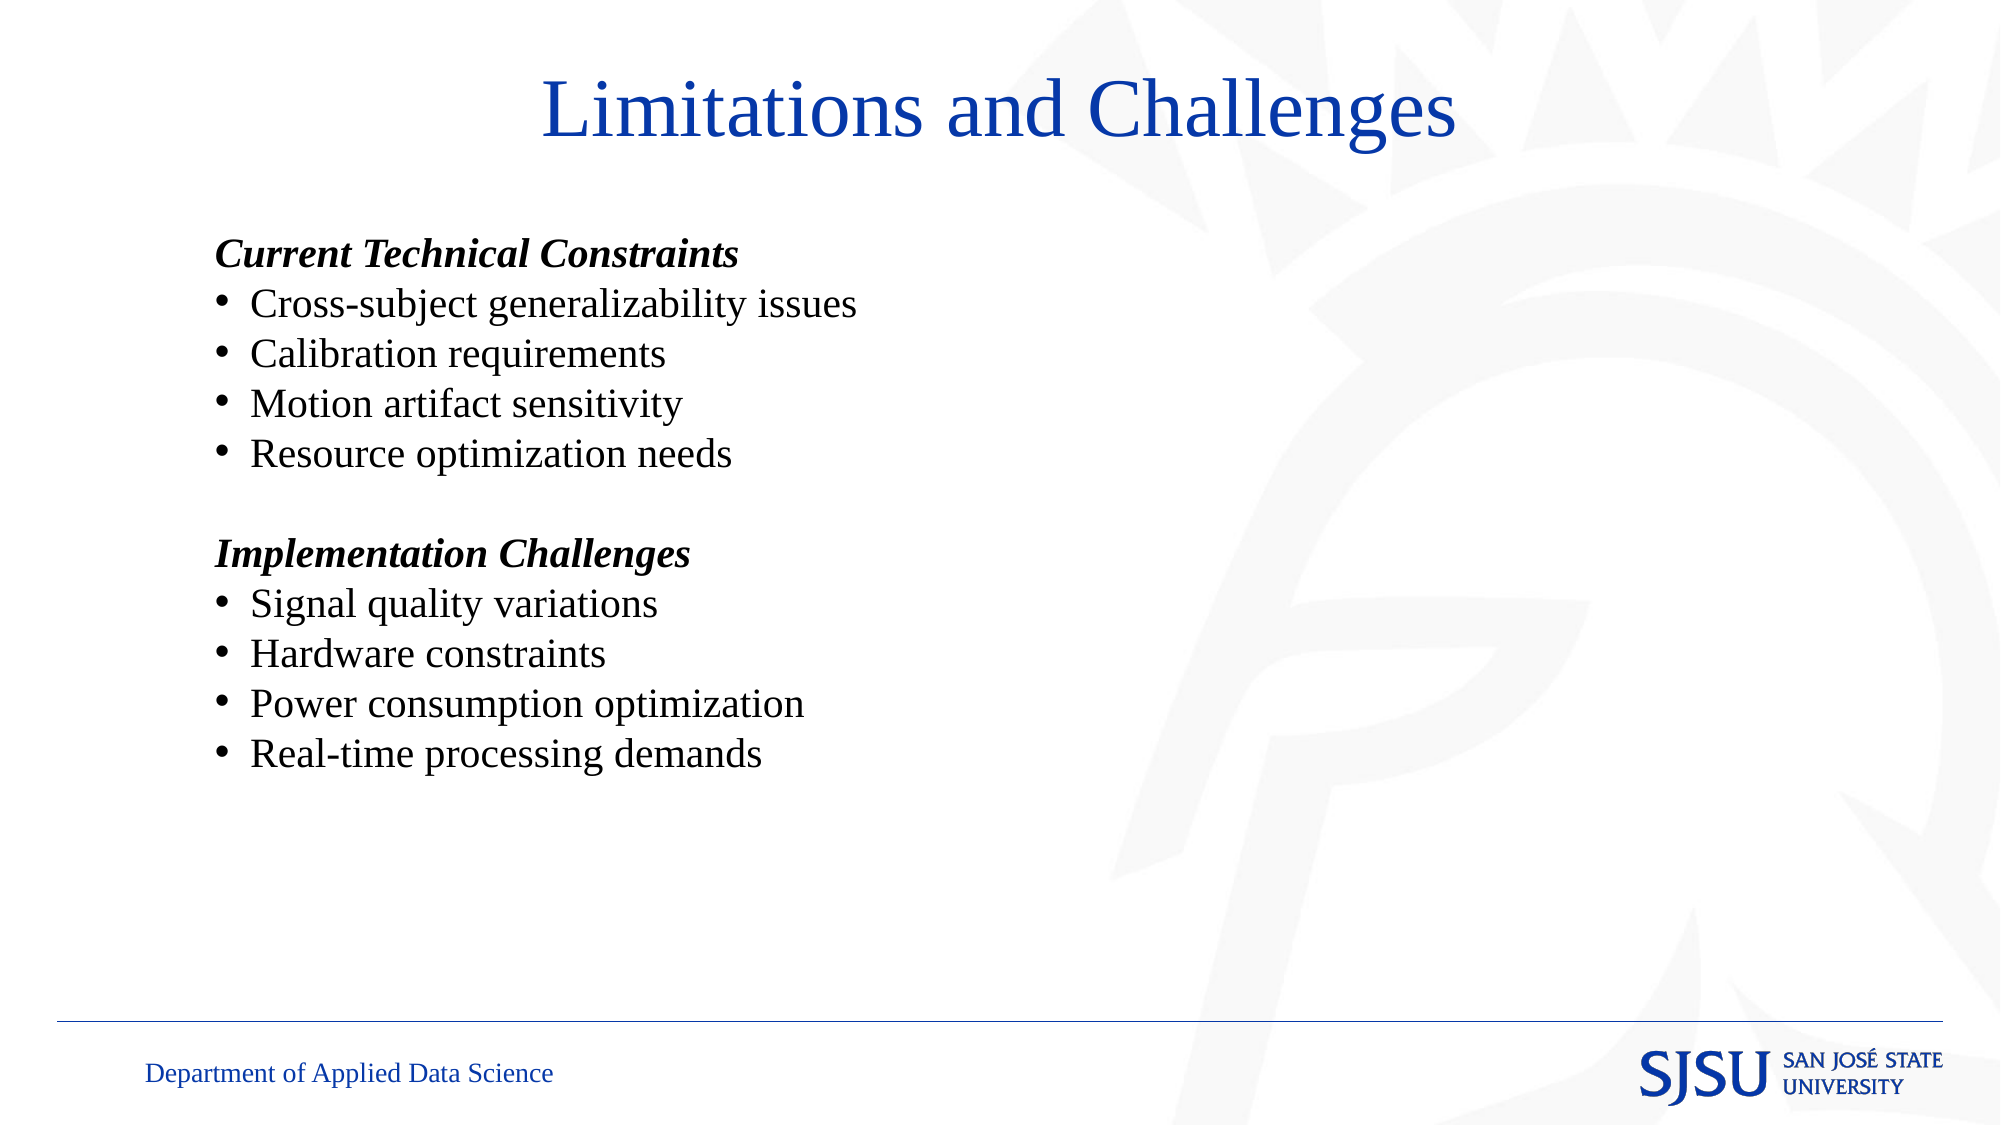

# Limitations and Challenges
Current Technical Constraints
Cross-subject generalizability issues
Calibration requirements
Motion artifact sensitivity
Resource optimization needs

Implementation Challenges
Signal quality variations
Hardware constraints
Power consumption optimization
Real-time processing demands

Department of Applied Data Science